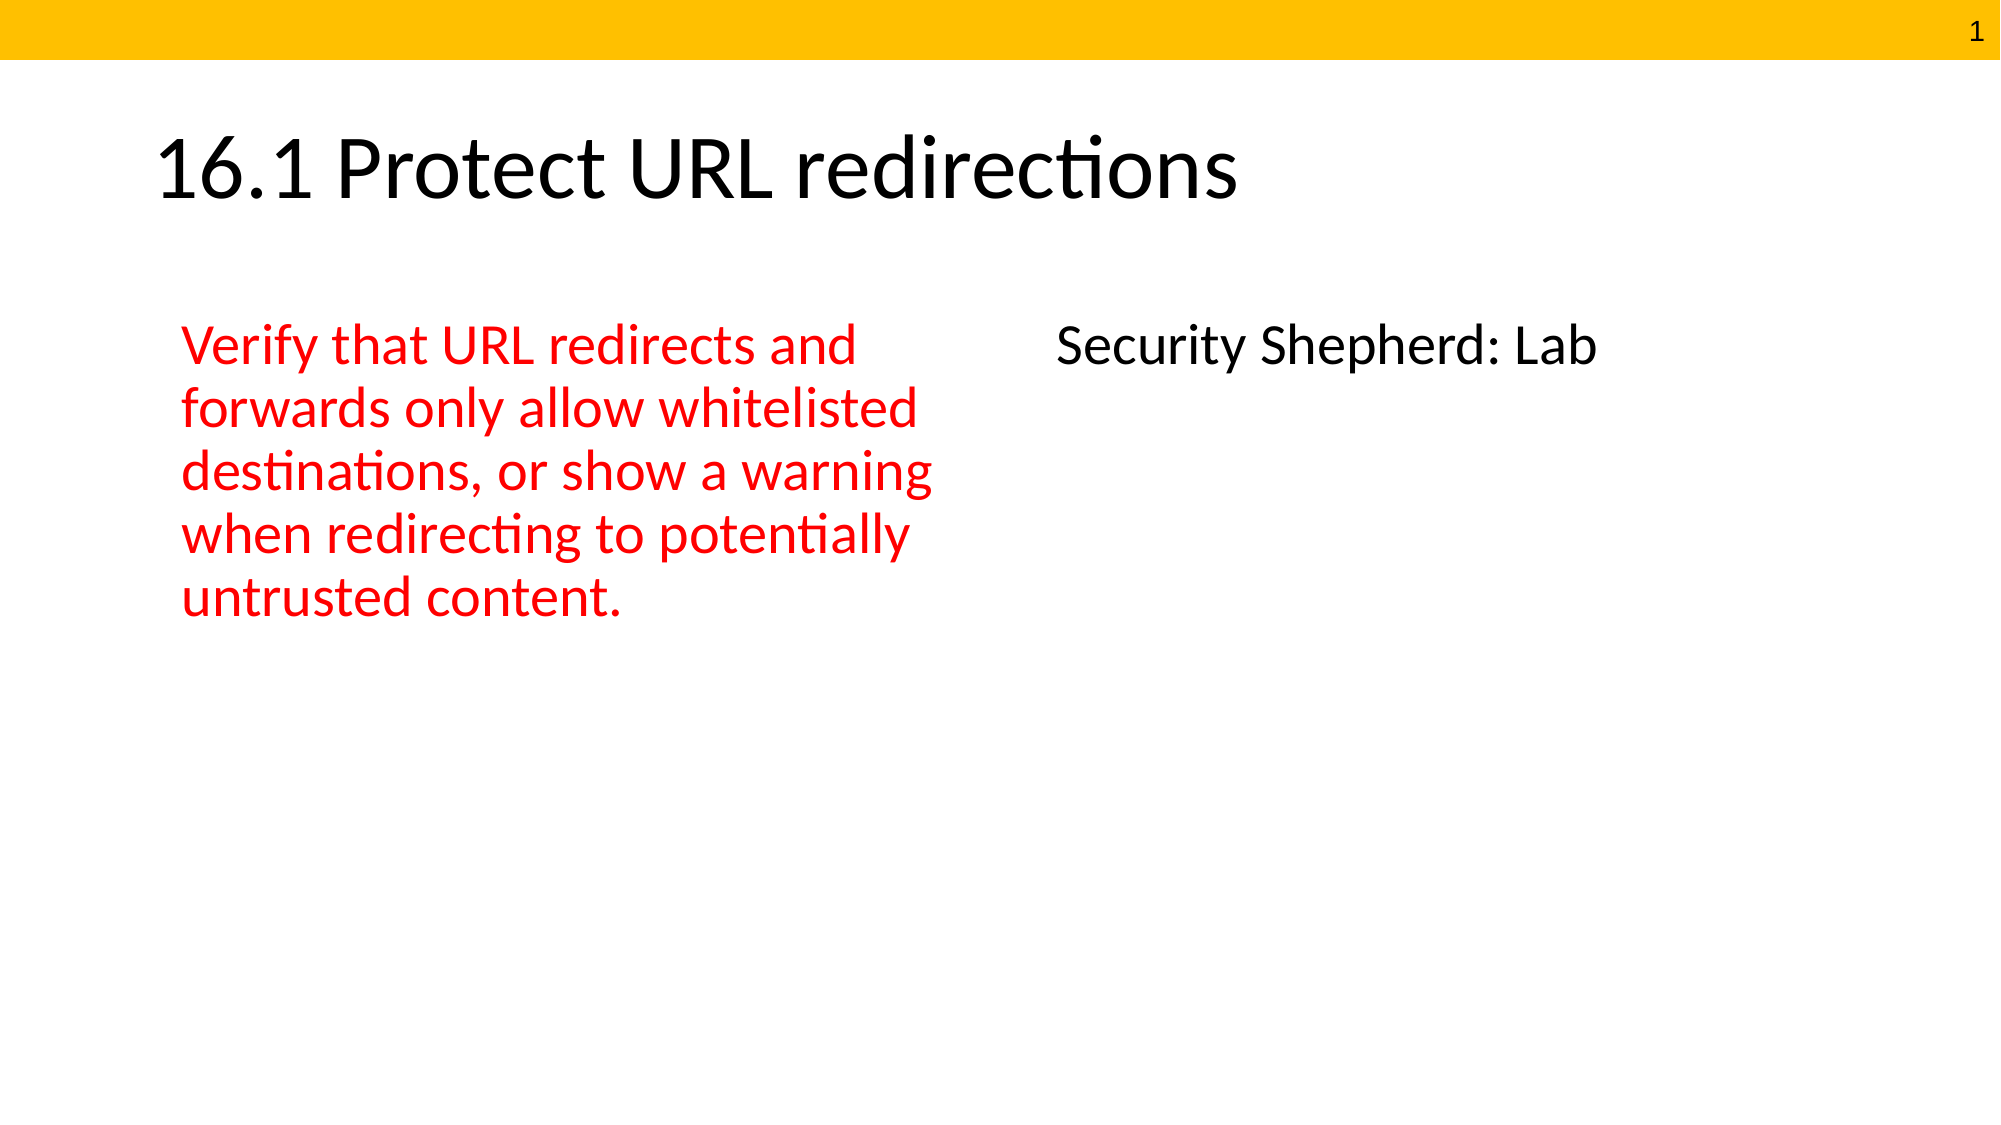

# 16.1 Protect URL redirections
Verify that URL redirects and forwards only allow whitelisted destinations, or show a warning when redirecting to potentially untrusted content.
Security Shepherd: Lab